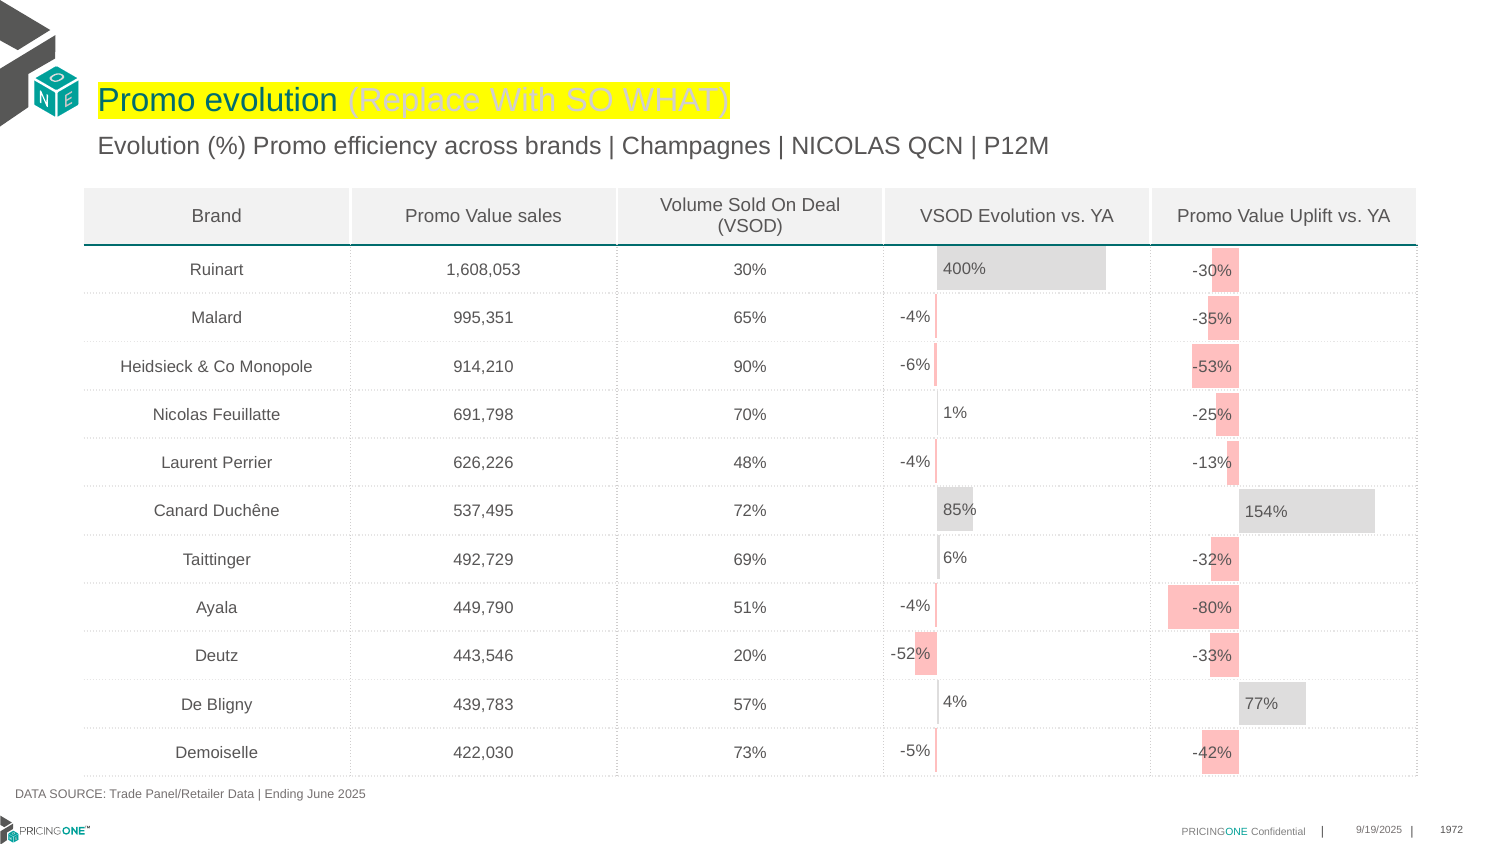

# Promo evolution (Replace With SO WHAT)
Evolution (%) Promo efficiency across brands | Champagnes | NICOLAS QCN | P12M
| Brand | Promo Value sales | Volume Sold On Deal (VSOD) | VSOD Evolution vs. YA | Promo Value Uplift vs. YA |
| --- | --- | --- | --- | --- |
| Ruinart | 1,608,053 | 30% |  |  |
| Malard | 995,351 | 65% |  |  |
| Heidsieck & Co Monopole | 914,210 | 90% |  |  |
| Nicolas Feuillatte | 691,798 | 70% |  |  |
| Laurent Perrier | 626,226 | 48% |  |  |
| Canard Duchêne | 537,495 | 72% |  |  |
| Taittinger | 492,729 | 69% |  |  |
| Ayala | 449,790 | 51% |  |  |
| Deutz | 443,546 | 20% |  |  |
| De Bligny | 439,783 | 57% |  |  |
| Demoiselle | 422,030 | 73% |  |  |

### Chart

| Category | VSOD Evaluation vs YA |
|---|---|
| Ruinart | 4.0 |
| Malard | -0.04400000000000004 |
| Heidsieck & Co Monopole | -0.062000000000000055 |
| Nicolas Feuillatte | 0.014000000000000012 |
| Laurent Perrier | -0.040000000000000036 |
| Canard Duchêne | 0.8460000000000001 |
| Taittinger | 0.062000000000000055 |
| Ayala | -0.038000000000000034 |
| Deutz | -0.524 |
| De Bligny | 0.03600000000000003 |
| Demoiselle | -0.052000000000000046 |

### Chart

| Category | Promo Value Uplift vs YA |
|---|---|
| Ruinart | -0.3009153429766426 |
| Malard | -0.3527919899921217 |
| Heidsieck & Co Monopole | -0.534371495988456 |
| Nicolas Feuillatte | -0.2546332265164588 |
| Laurent Perrier | -0.13380450535538413 |
| Canard Duchêne | 1.541569232258737 |
| Taittinger | -0.31696151848447474 |
| Ayala | -0.8035574985495879 |
| Deutz | -0.3323960907281813 |
| De Bligny | 0.7681138262460134 |
| Demoiselle | -0.41502281210778236 |
DATA SOURCE: Trade Panel/Retailer Data | Ending June 2025

9/19/2025
1972